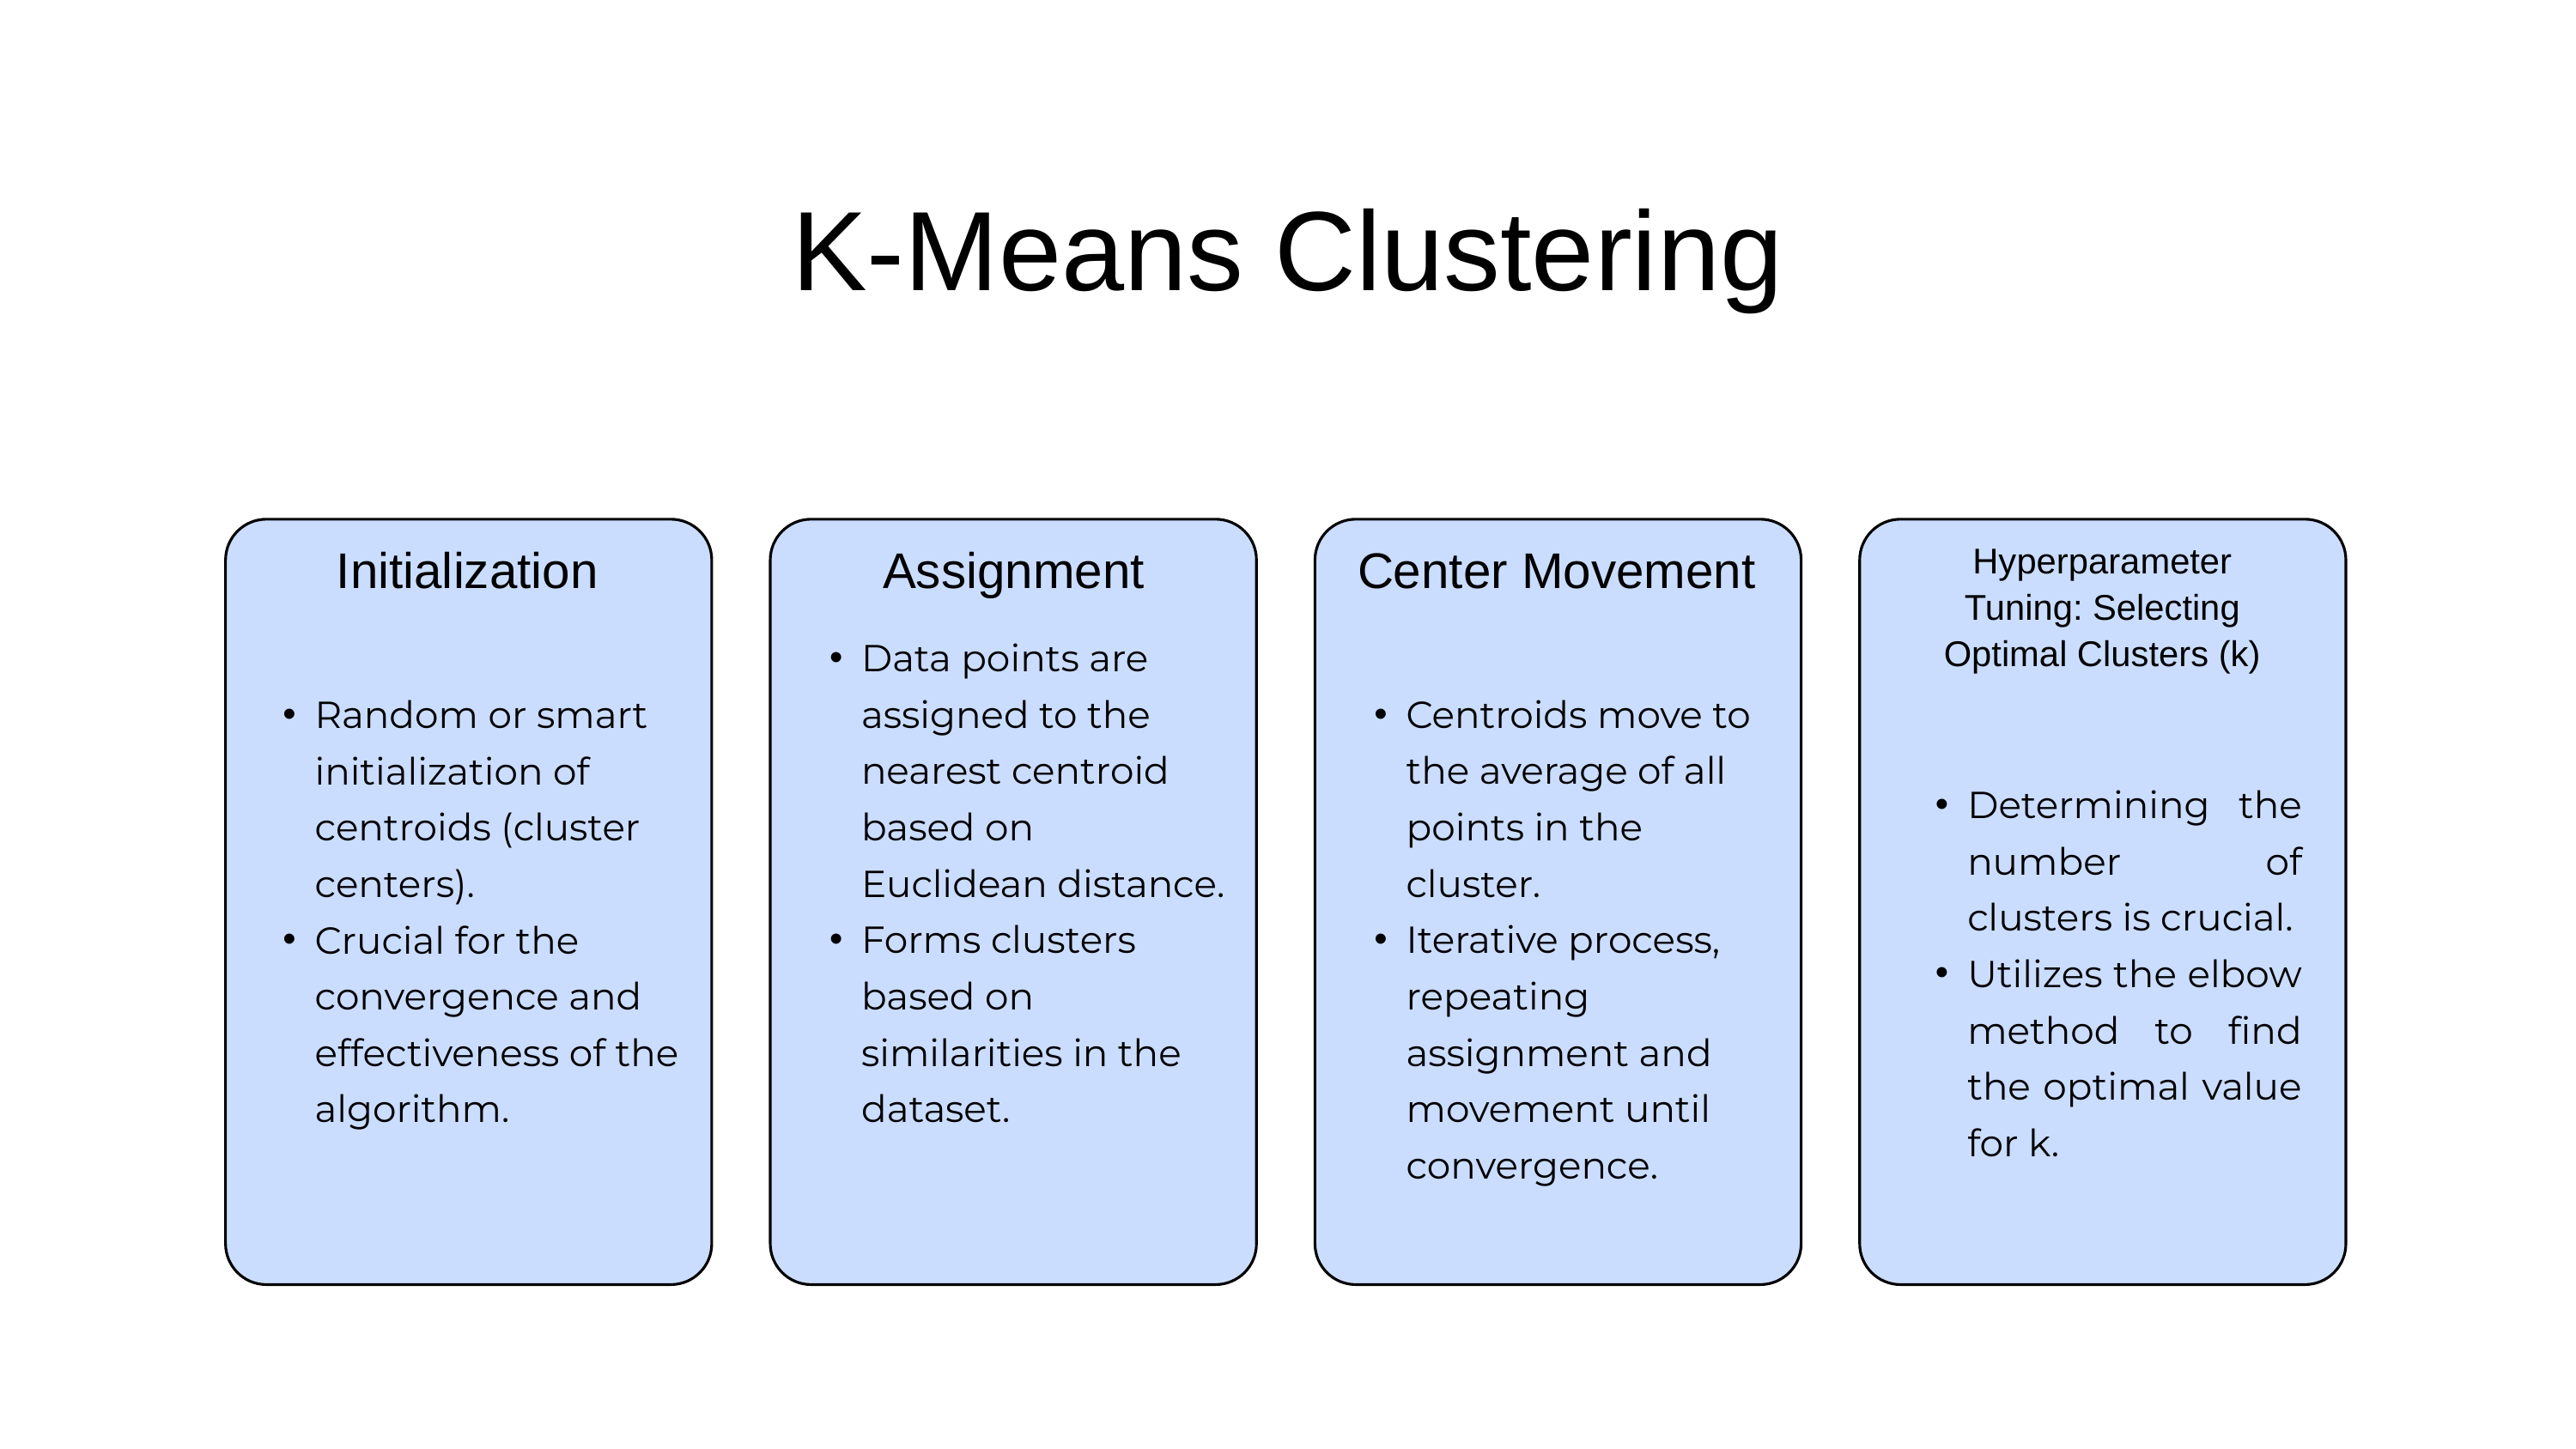

K-Means Clustering

Initialization

Assignment

Center Movement

Hyperparameter Tuning: Selecting Optimal Clusters (k)

Data points are assigned to the nearest centroid based on Euclidean distance.
Forms clusters based on similarities in the dataset.

Random or smart initialization of centroids (cluster centers).
Crucial for the convergence and effectiveness of the algorithm.

Centroids move to the average of all points in the cluster.
Iterative process, repeating assignment and movement until convergence.

Determining the number of clusters is crucial.
Utilizes the elbow method to find the optimal value for k.